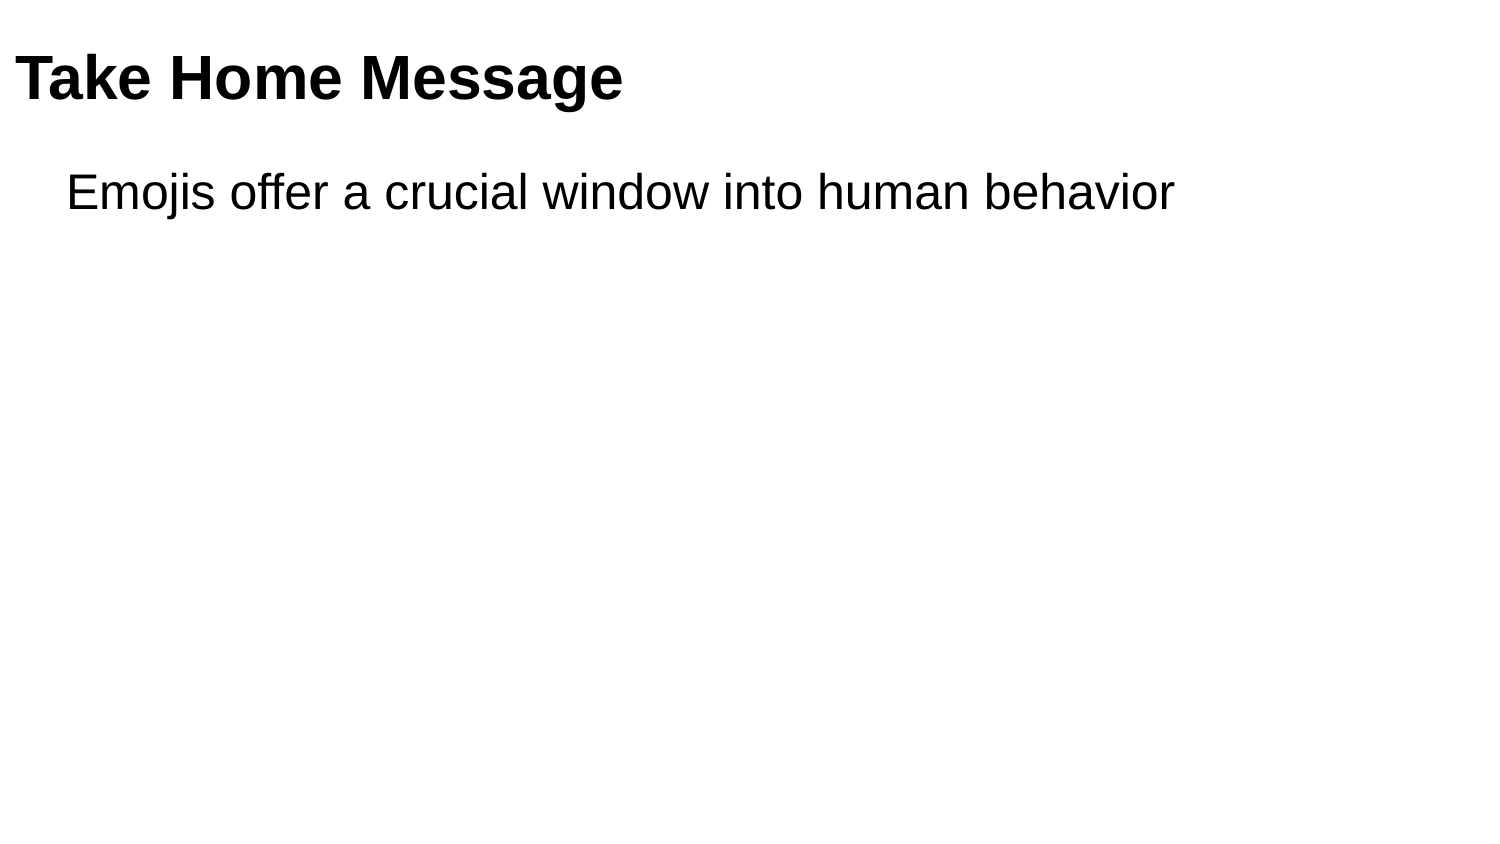

# Take Home Message
Emojis offer a crucial window into human behavior